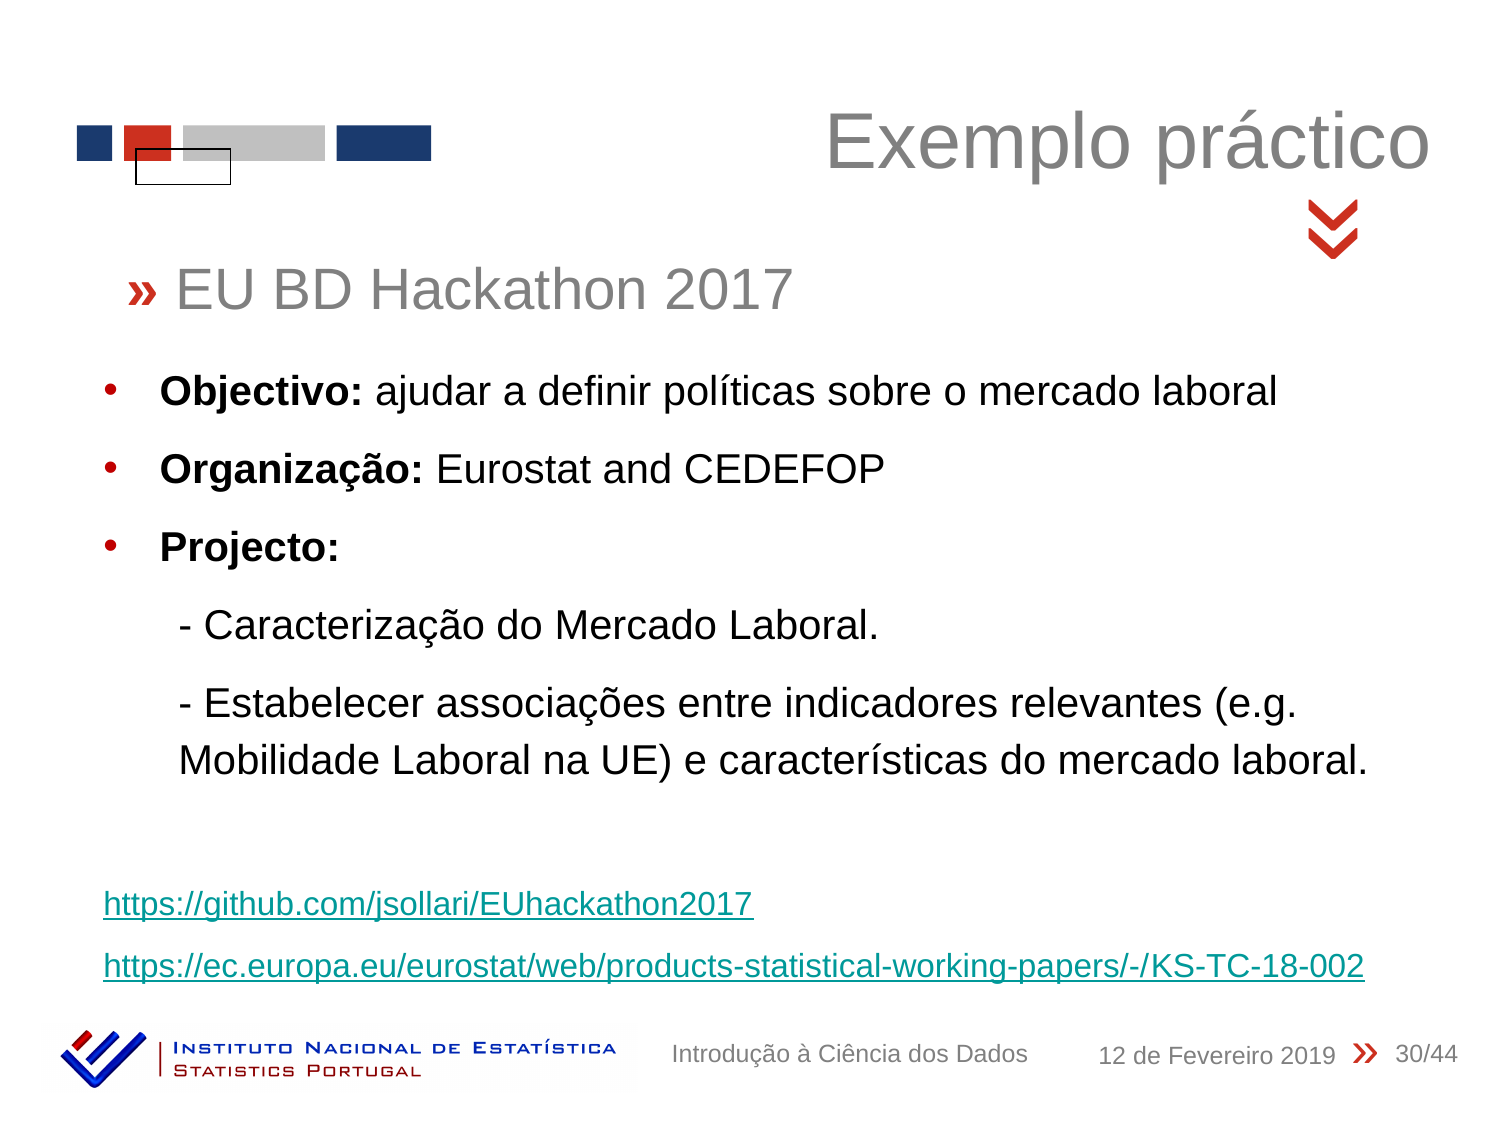

Exemplo práctico
«
» EU BD Hackathon 2017
Objectivo: ajudar a definir políticas sobre o mercado laboral
Organização: Eurostat and CEDEFOP
Projecto:
- Caracterização do Mercado Laboral.
- Estabelecer associações entre indicadores relevantes (e.g. Mobilidade Laboral na UE) e características do mercado laboral.

https://github.com/jsollari/EUhackathon2017
https://ec.europa.eu/eurostat/web/products-statistical-working-papers/-/KS-TC-18-002
30